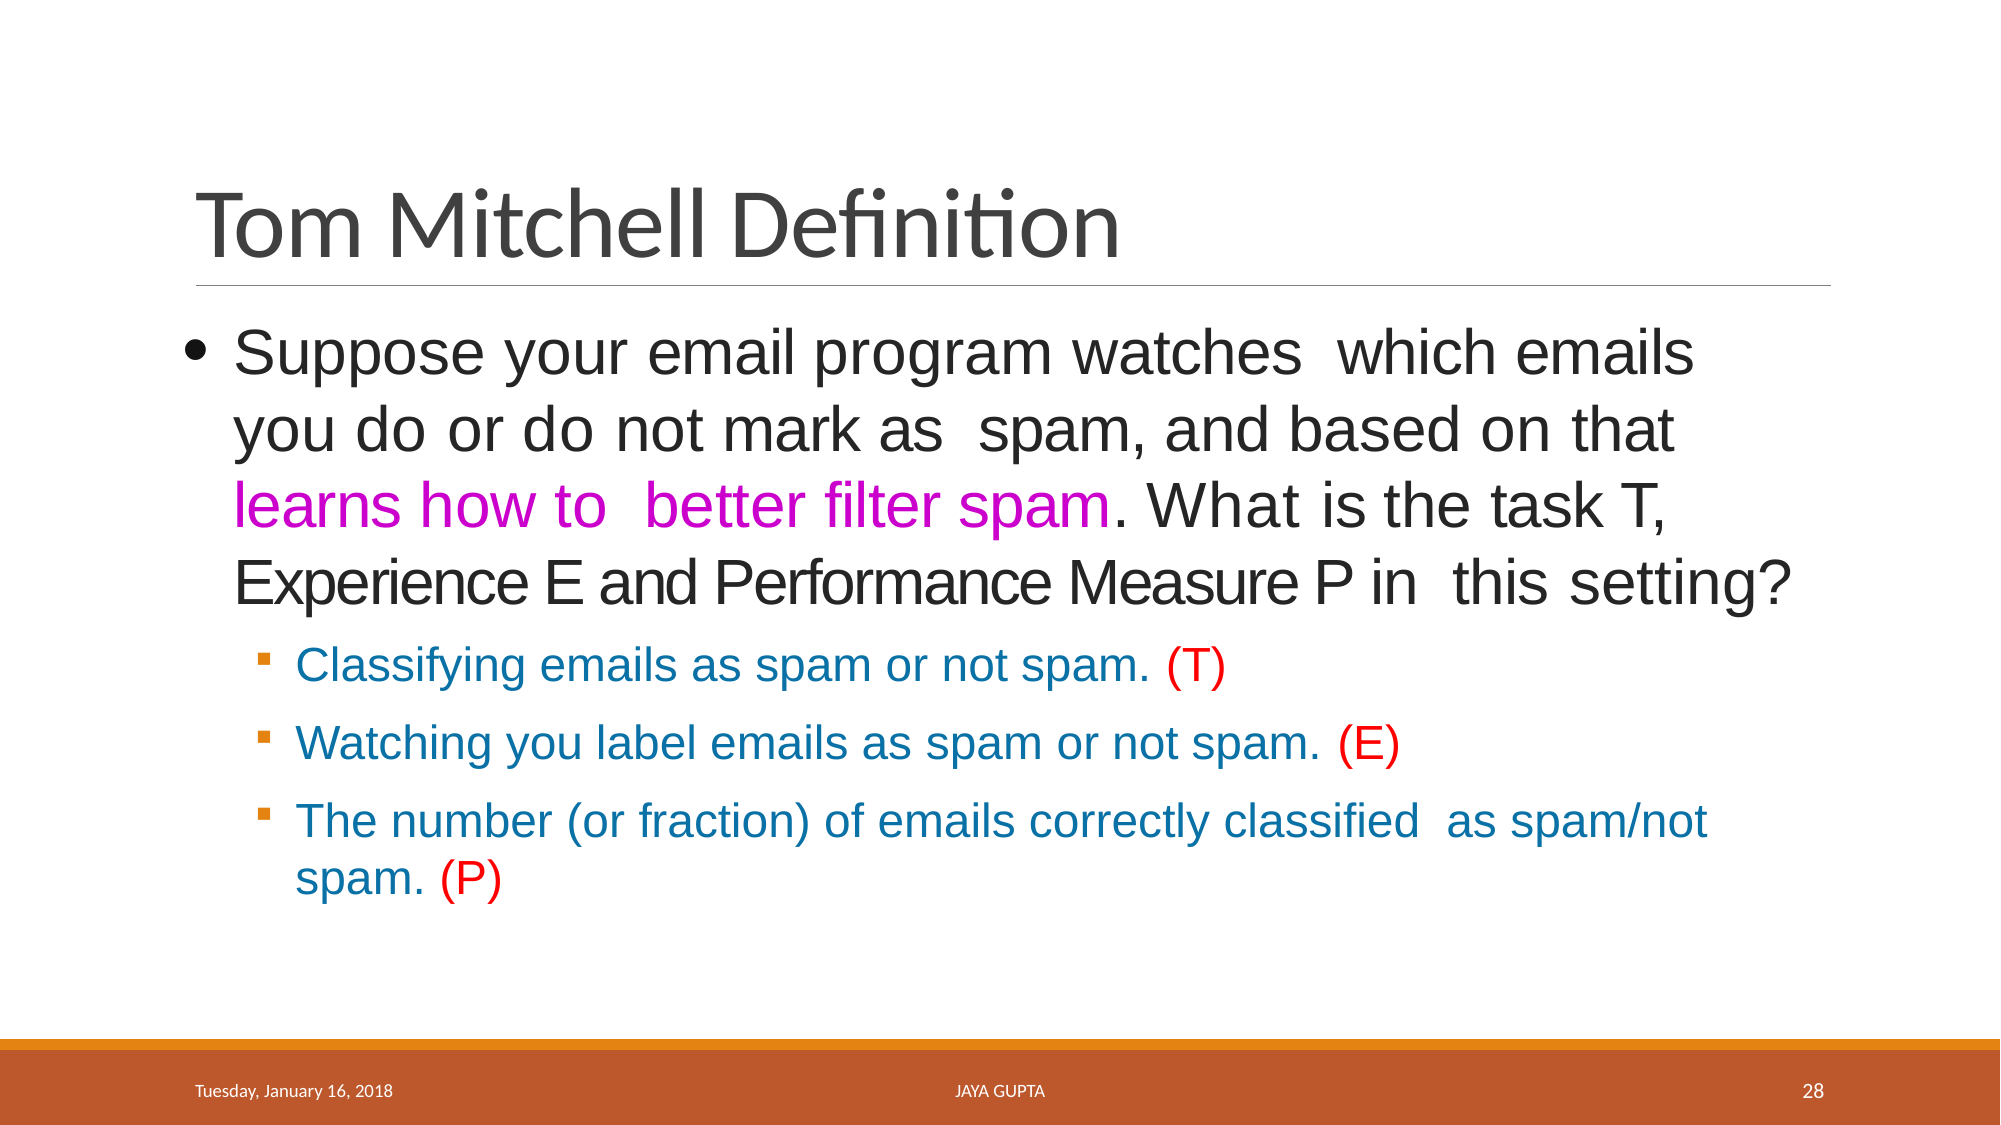

# Tom Mitchell Definition
Suppose your email program watches  which emails you do or do not mark as  spam, and based on that learns how to  better filter spam. What is the task T, Experience E and Performance Measure P in  this setting?
Classifying emails as spam or not spam. (T)
Watching you label emails as spam or not spam. (E)
The number (or fraction) of emails correctly classified  as spam/not spam. (P)

Tuesday, January 16, 2018
JAYA GUPTA
28